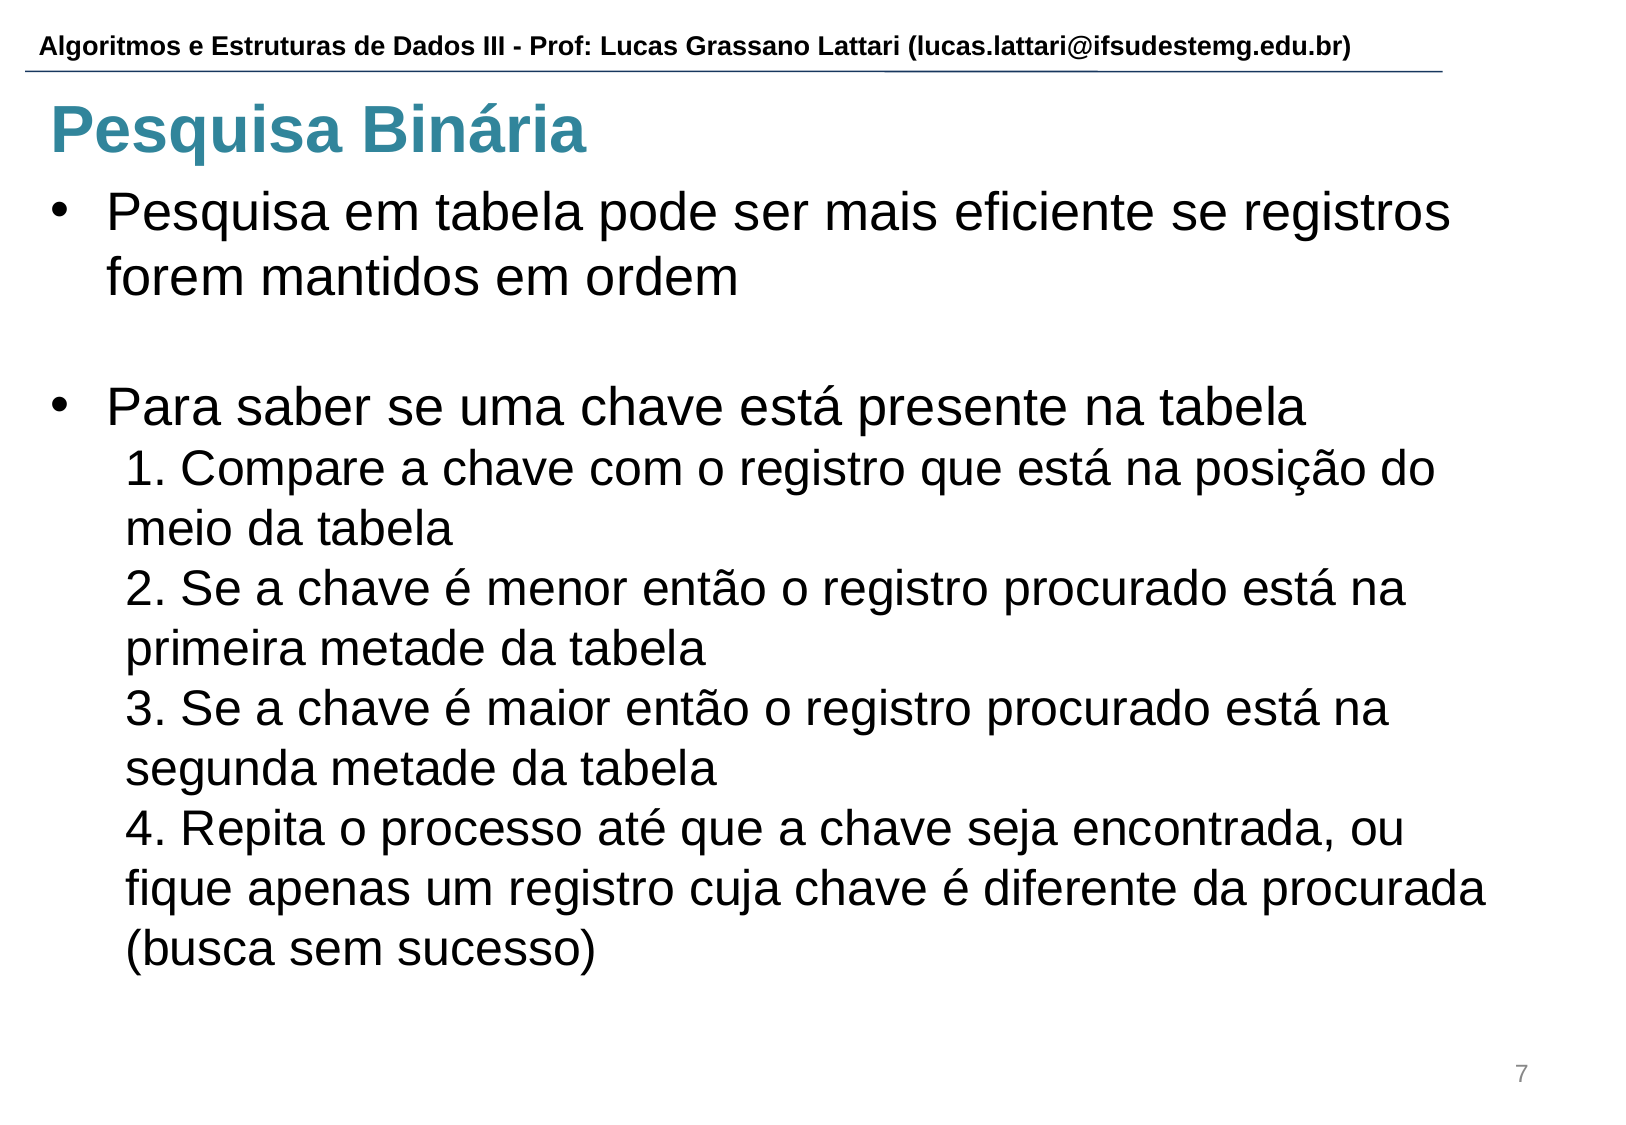

# Pesquisa Binária
Pesquisa em tabela pode ser mais eficiente se registros forem mantidos em ordem

Para saber se uma chave está presente na tabela
1. Compare a chave com o registro que está na posição do meio da tabela
2. Se a chave é menor então o registro procurado está na primeira metade da tabela
3. Se a chave é maior então o registro procurado está na segunda metade da tabela
4. Repita o processo até que a chave seja encontrada, ou fique apenas um registro cuja chave é diferente da procurada (busca sem sucesso)
7